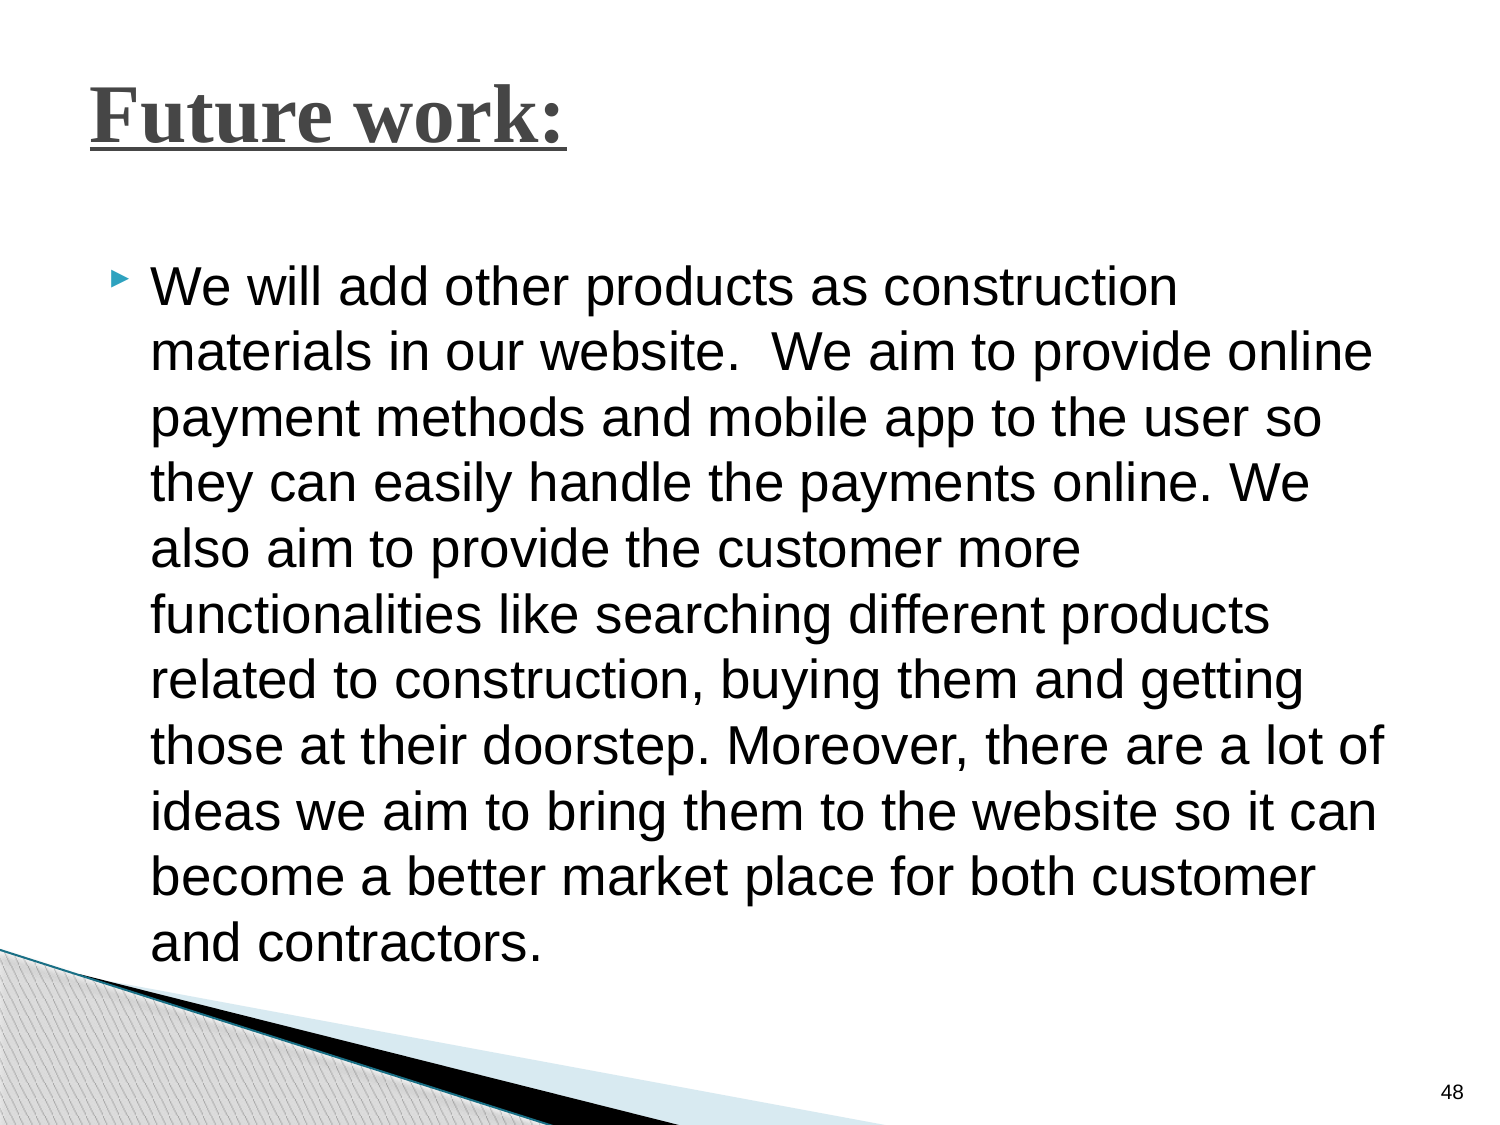

# Future work:
We will add other products as construction materials in our website.  We aim to provide online payment methods and mobile app to the user so they can easily handle the payments online. We also aim to provide the customer more functionalities like searching different products related to construction, buying them and getting those at their doorstep. Moreover, there are a lot of ideas we aim to bring them to the website so it can become a better market place for both customer and contractors.
48